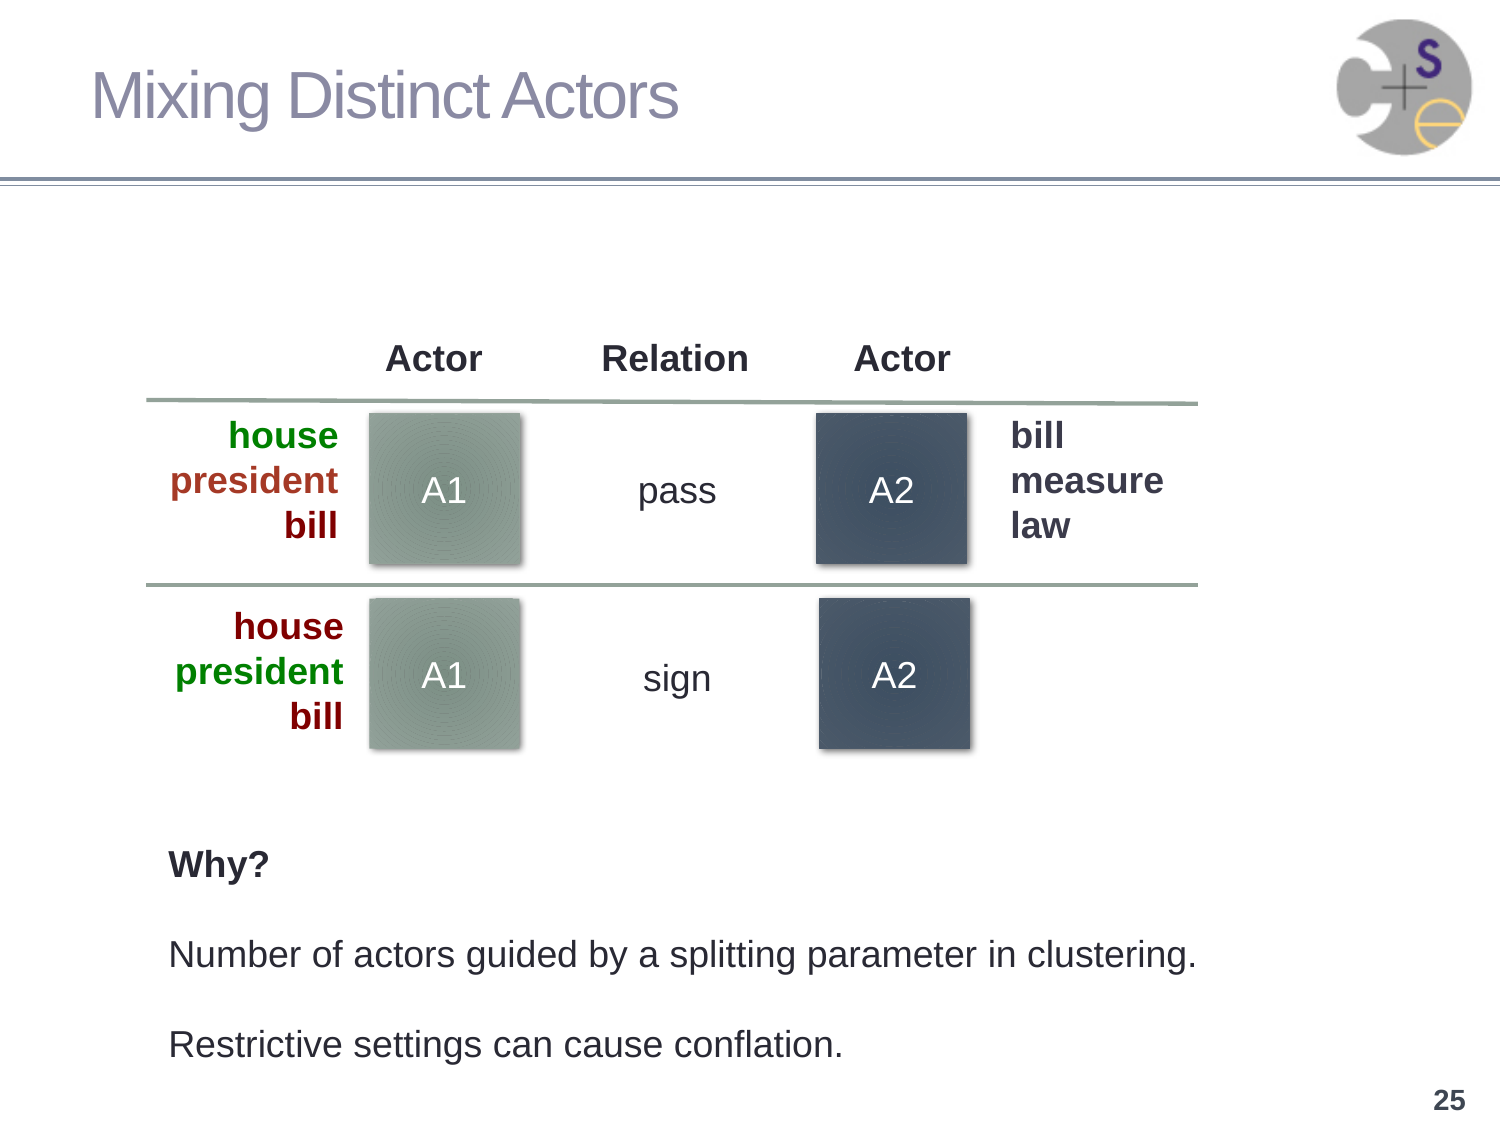

# Mixing Distinct Actors
Actor
Actor
Relation
A1
A2
pass
A1
A2
sign
house
president
bill
bill
measure
law
house
president
bill

Why?

Number of actors guided by a splitting parameter in clustering.

Restrictive settings can cause conflation.
25